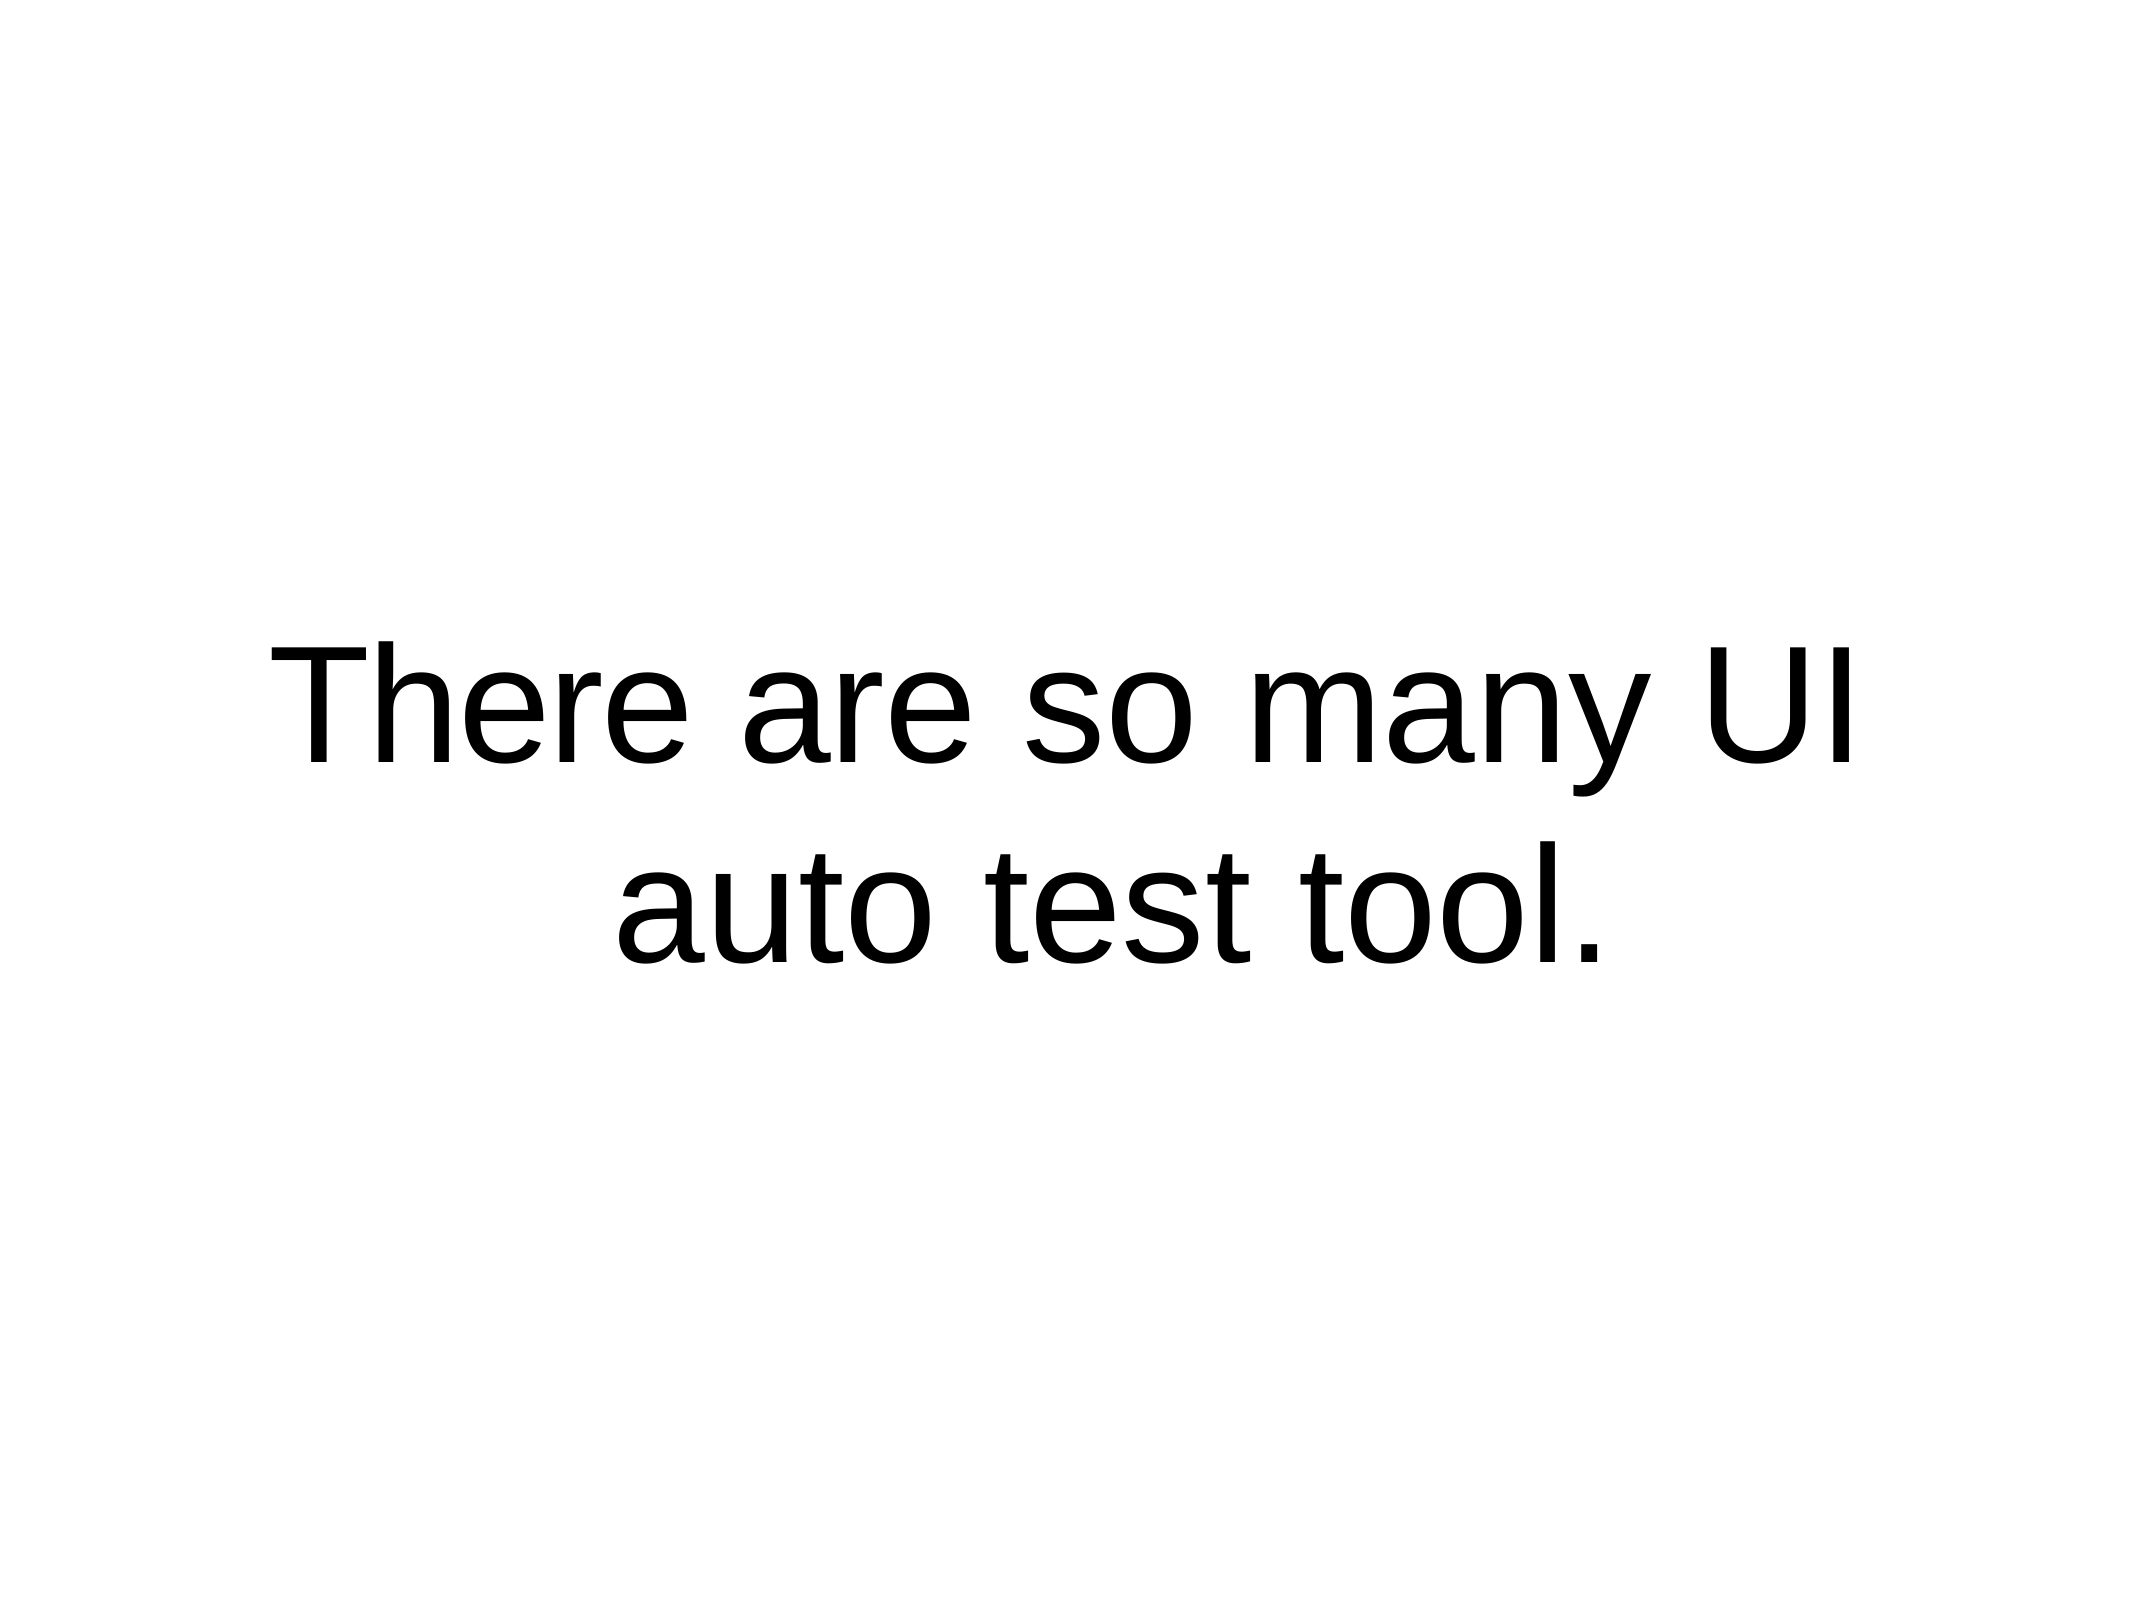

# There are so many UI  auto test tool.